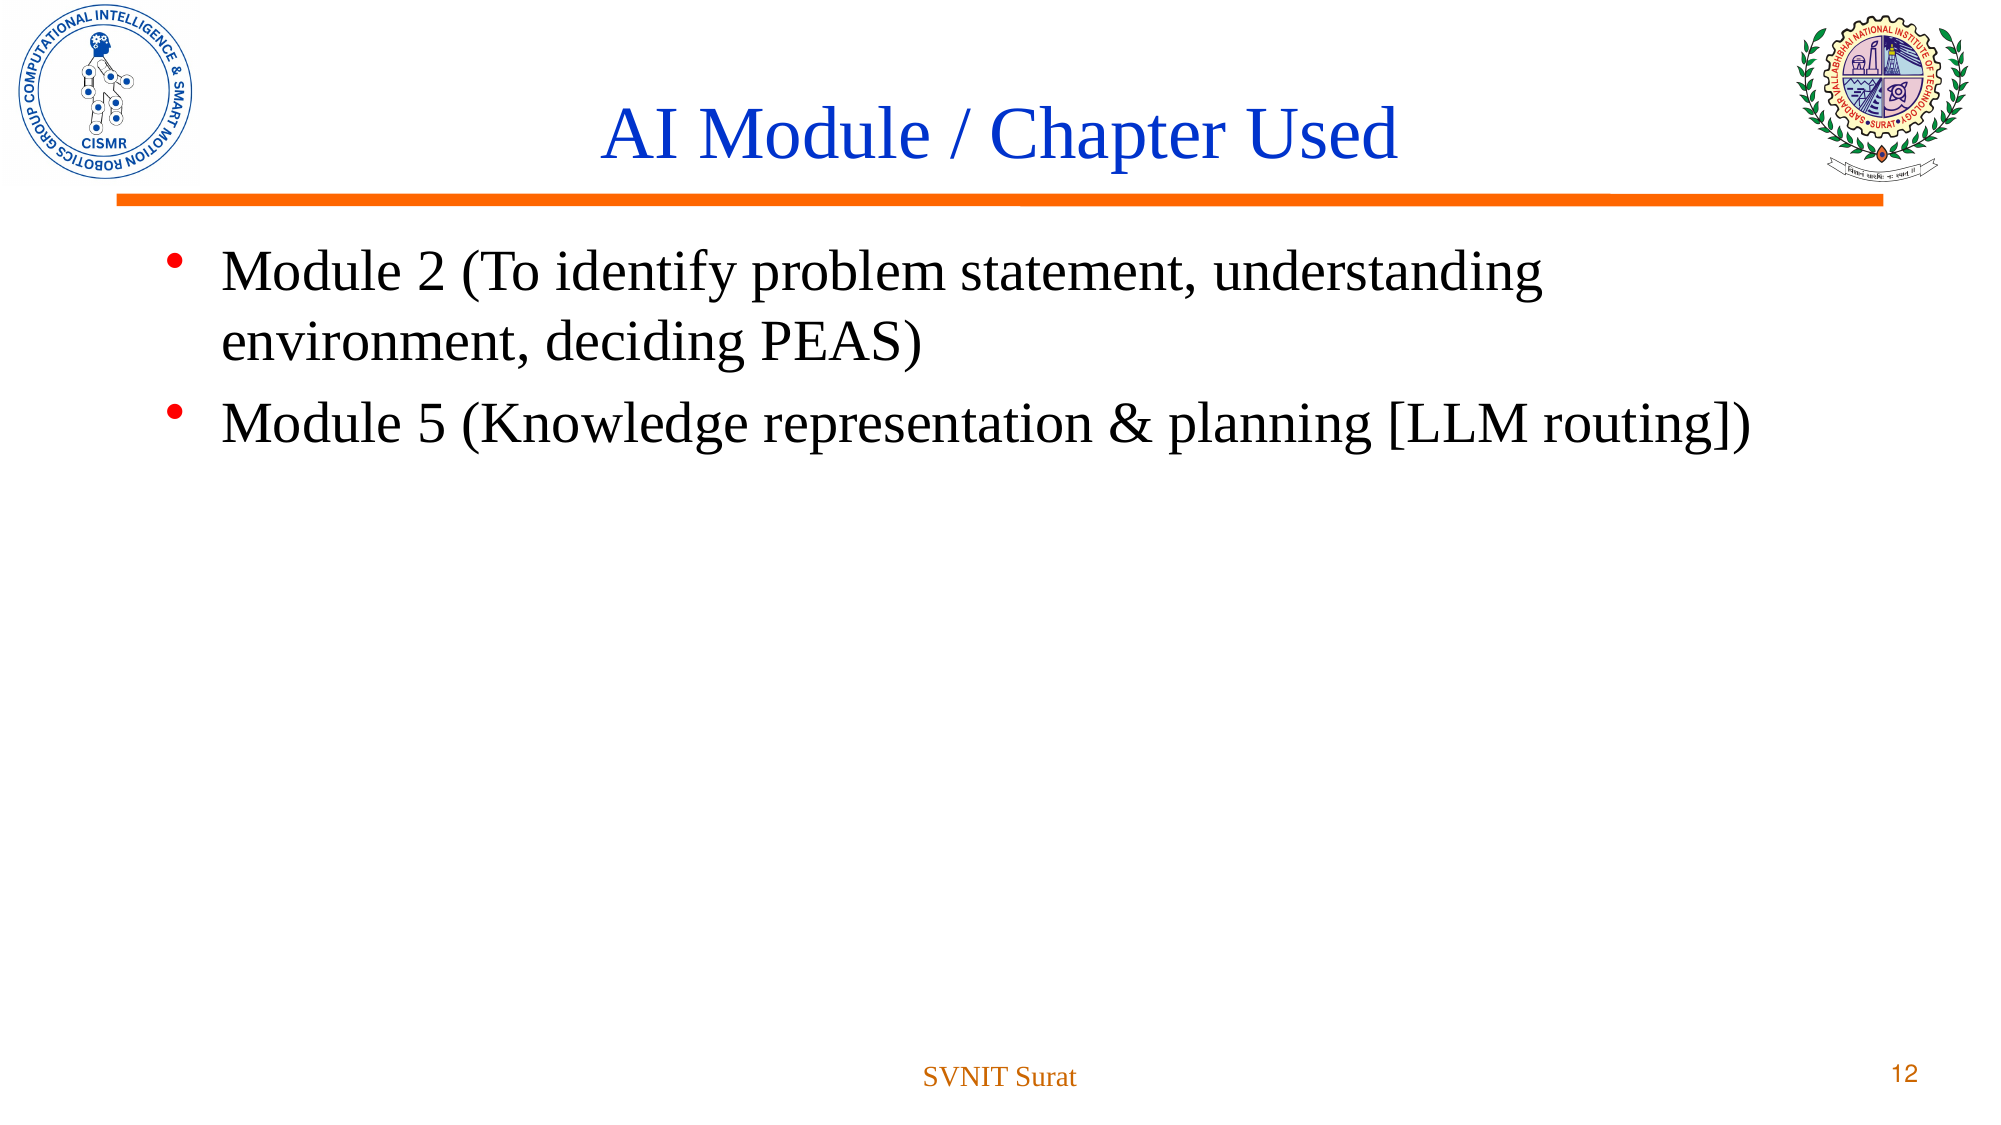

# AI Module / Chapter Used
Module 2 (To identify problem statement, understanding environment, deciding PEAS)
Module 5 (Knowledge representation & planning [LLM routing])
SVNIT Surat
12